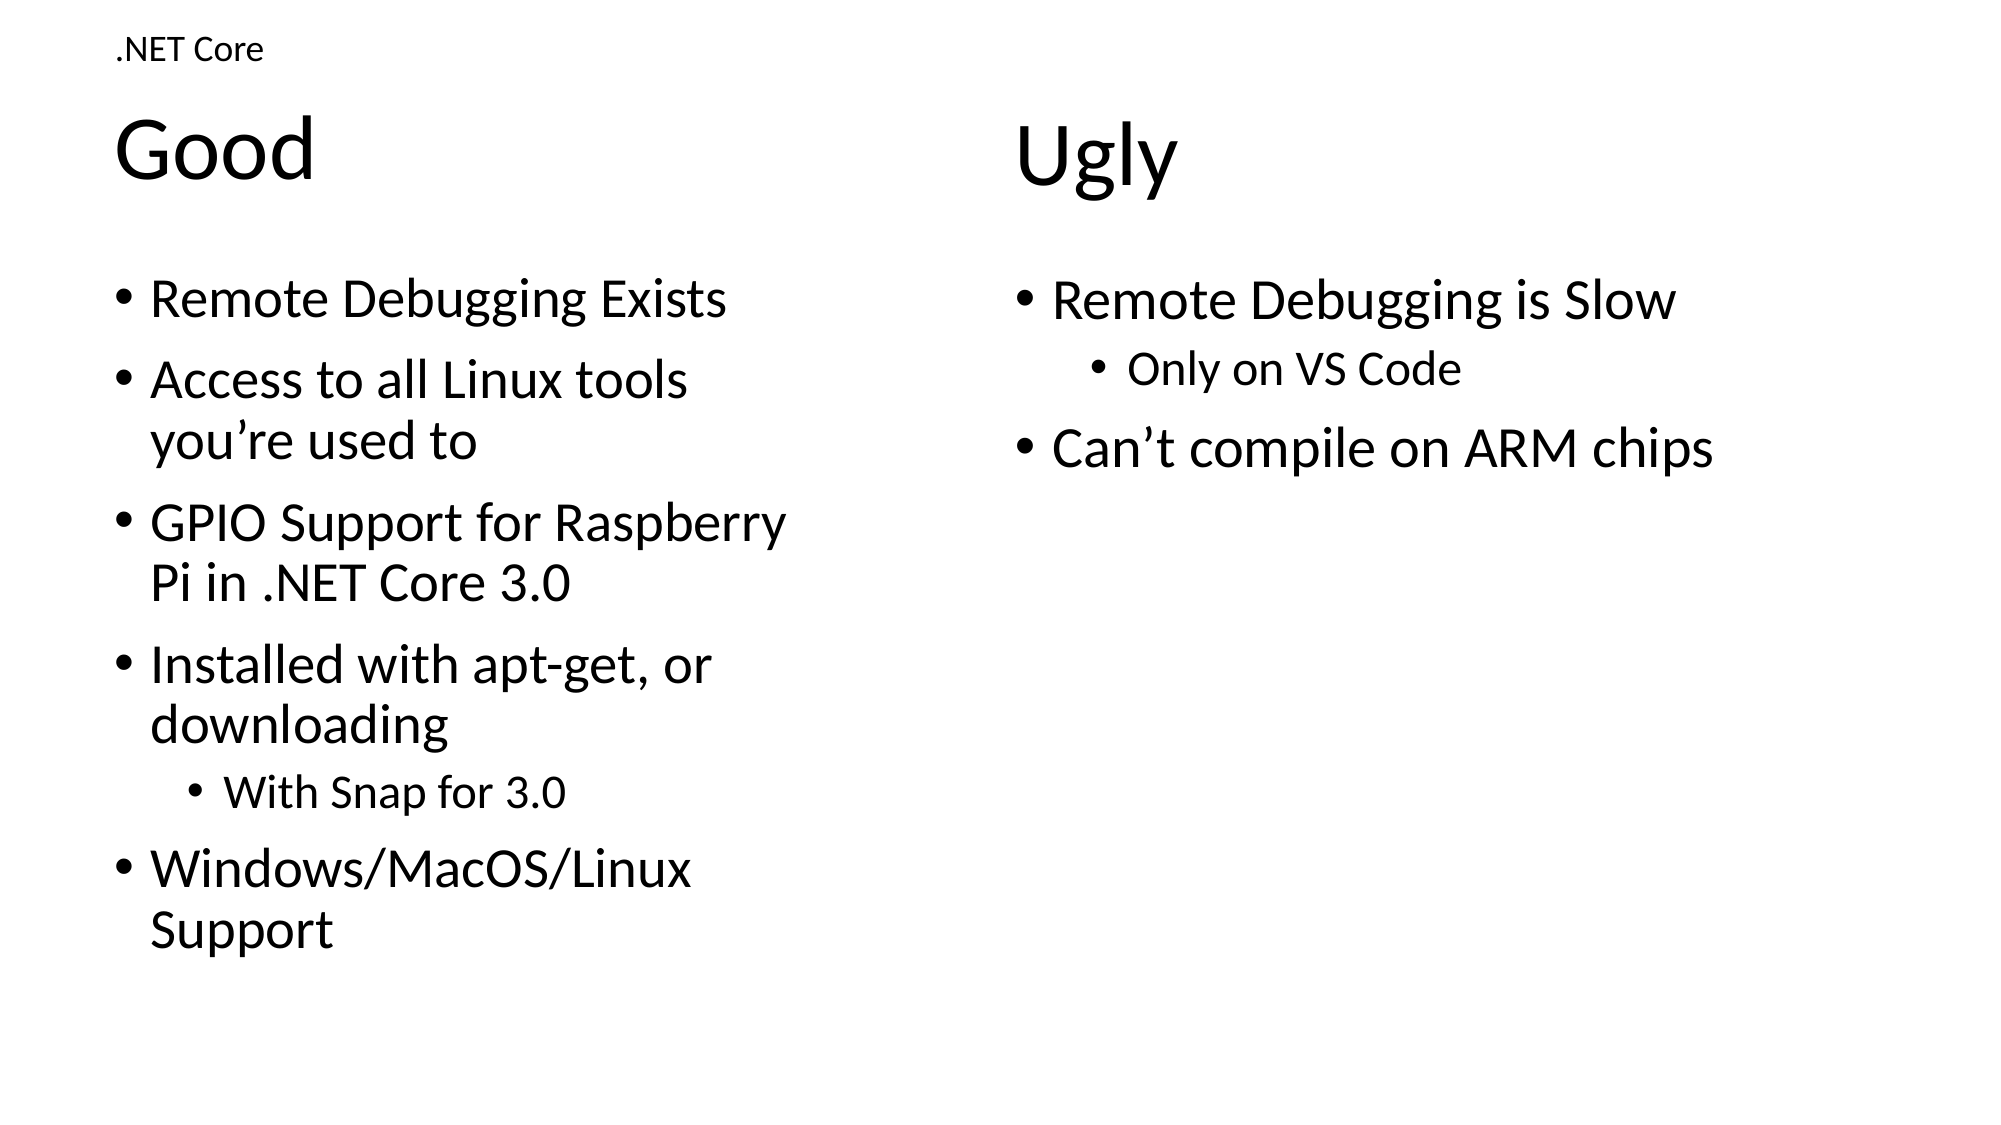

.NET Core
# Good
Ugly
Remote Debugging Exists
Access to all Linux tools you’re used to
GPIO Support for Raspberry Pi in .NET Core 3.0
Installed with apt-get, or downloading
With Snap for 3.0
Windows/MacOS/Linux Support

Remote Debugging is Slow
Only on VS Code
Can’t compile on ARM chips